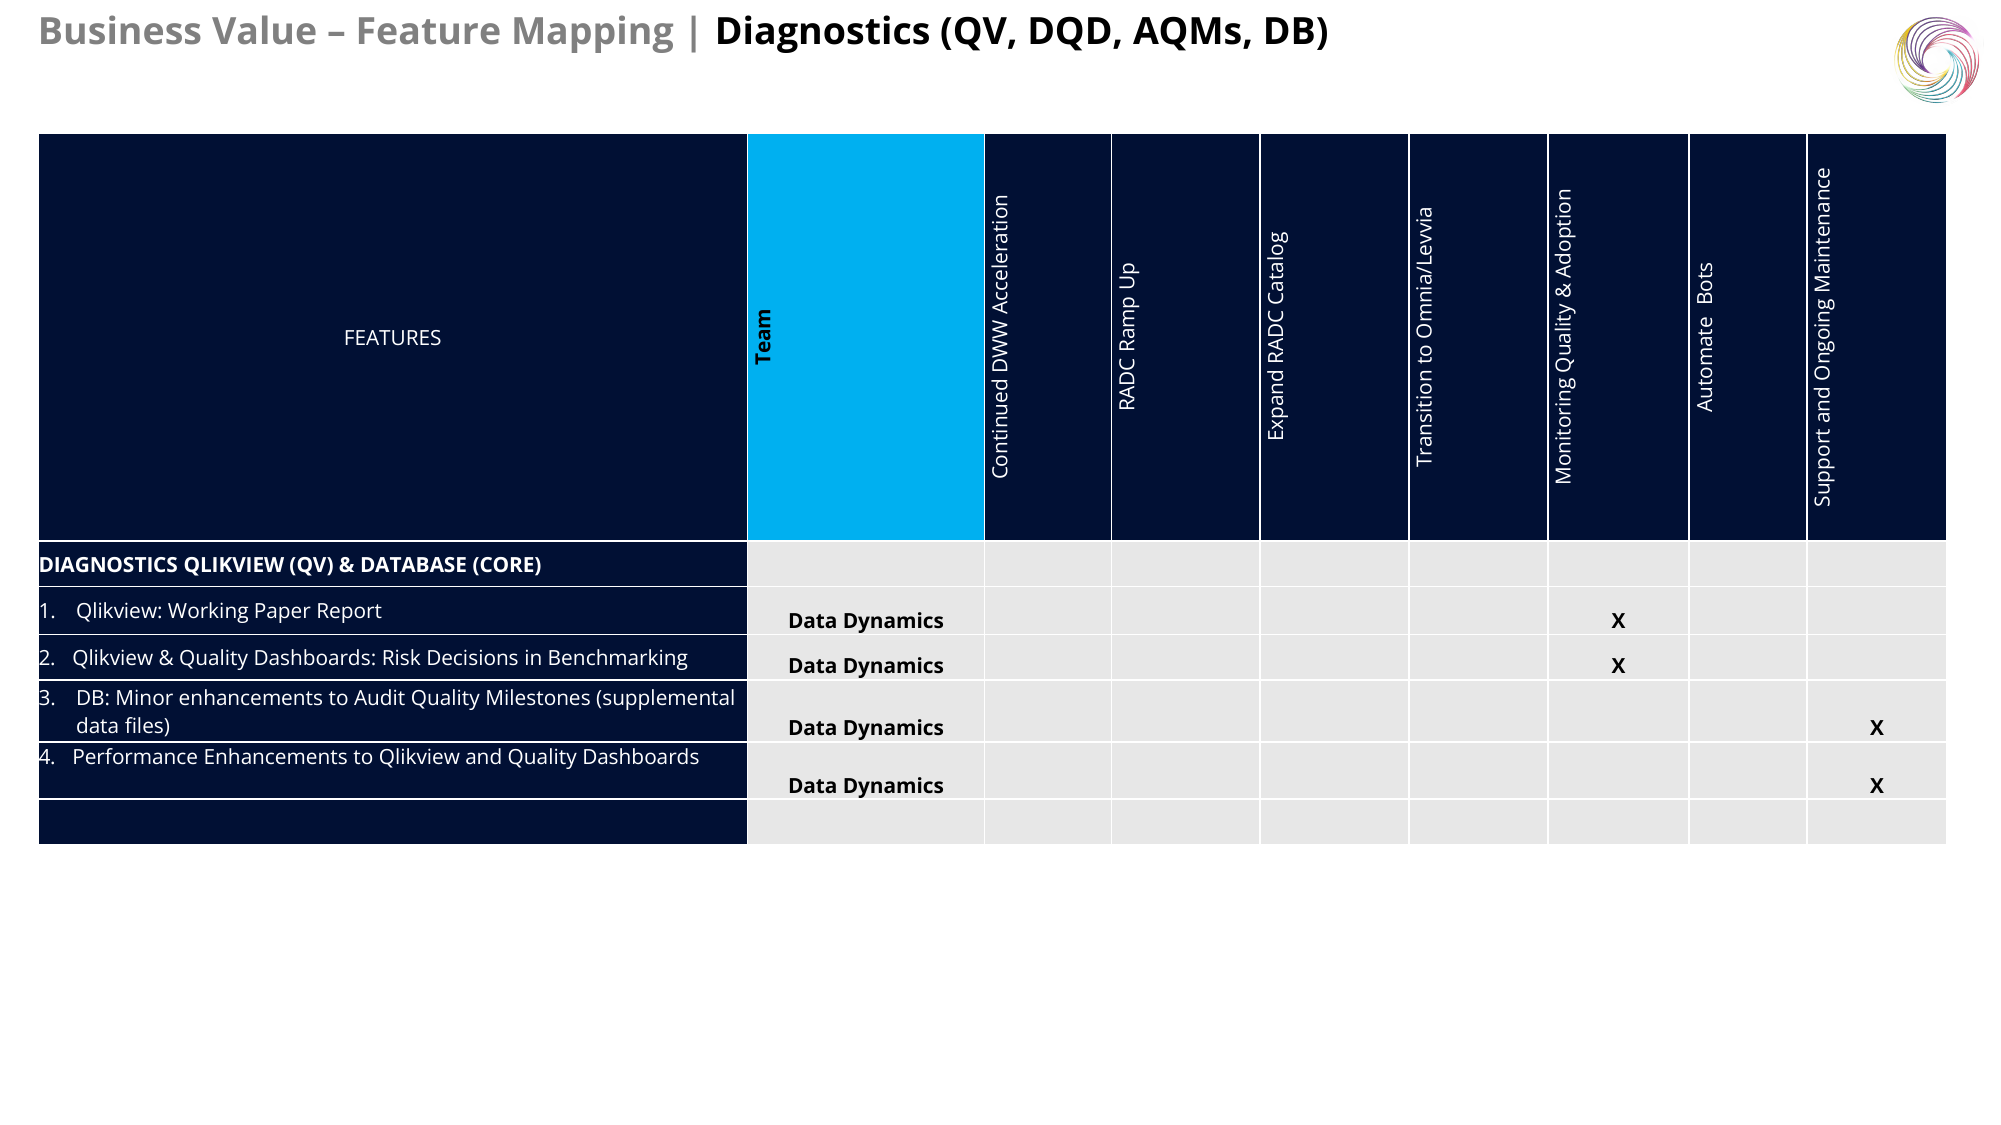

Business Value – Feature Mapping | Diagnostics (QV, DQD, AQMs, DB)
| FEATURES | Team | Continued DWW Acceleration | RADC Ramp Up | Expand RADC Catalog | Transition to Omnia/Levvia | Monitoring Quality & Adoption | Automate  Bots | Support and Ongoing Maintenance |
| --- | --- | --- | --- | --- | --- | --- | --- | --- |
| DIAGNOSTICS QLIKVIEW (QV) & DATABASE (CORE) |  |  |  |  |  |  |  |  |
| Qlikview: Working Paper Report | Data Dynamics |  |  |  |  | X |  |  |
| 2.   Qlikview & Quality Dashboards: Risk Decisions in Benchmarking | Data Dynamics |  |  |  |  | X |  |  |
| DB: Minor enhancements to Audit Quality Milestones (supplemental data files) | Data Dynamics |  |  |  |  |  |  | X |
| 4.   Performance Enhancements to Qlikview and Quality Dashboards | Data Dynamics |  |  |  |  |  |  | X |
|  |  |  |  |  |  |  |  |  |